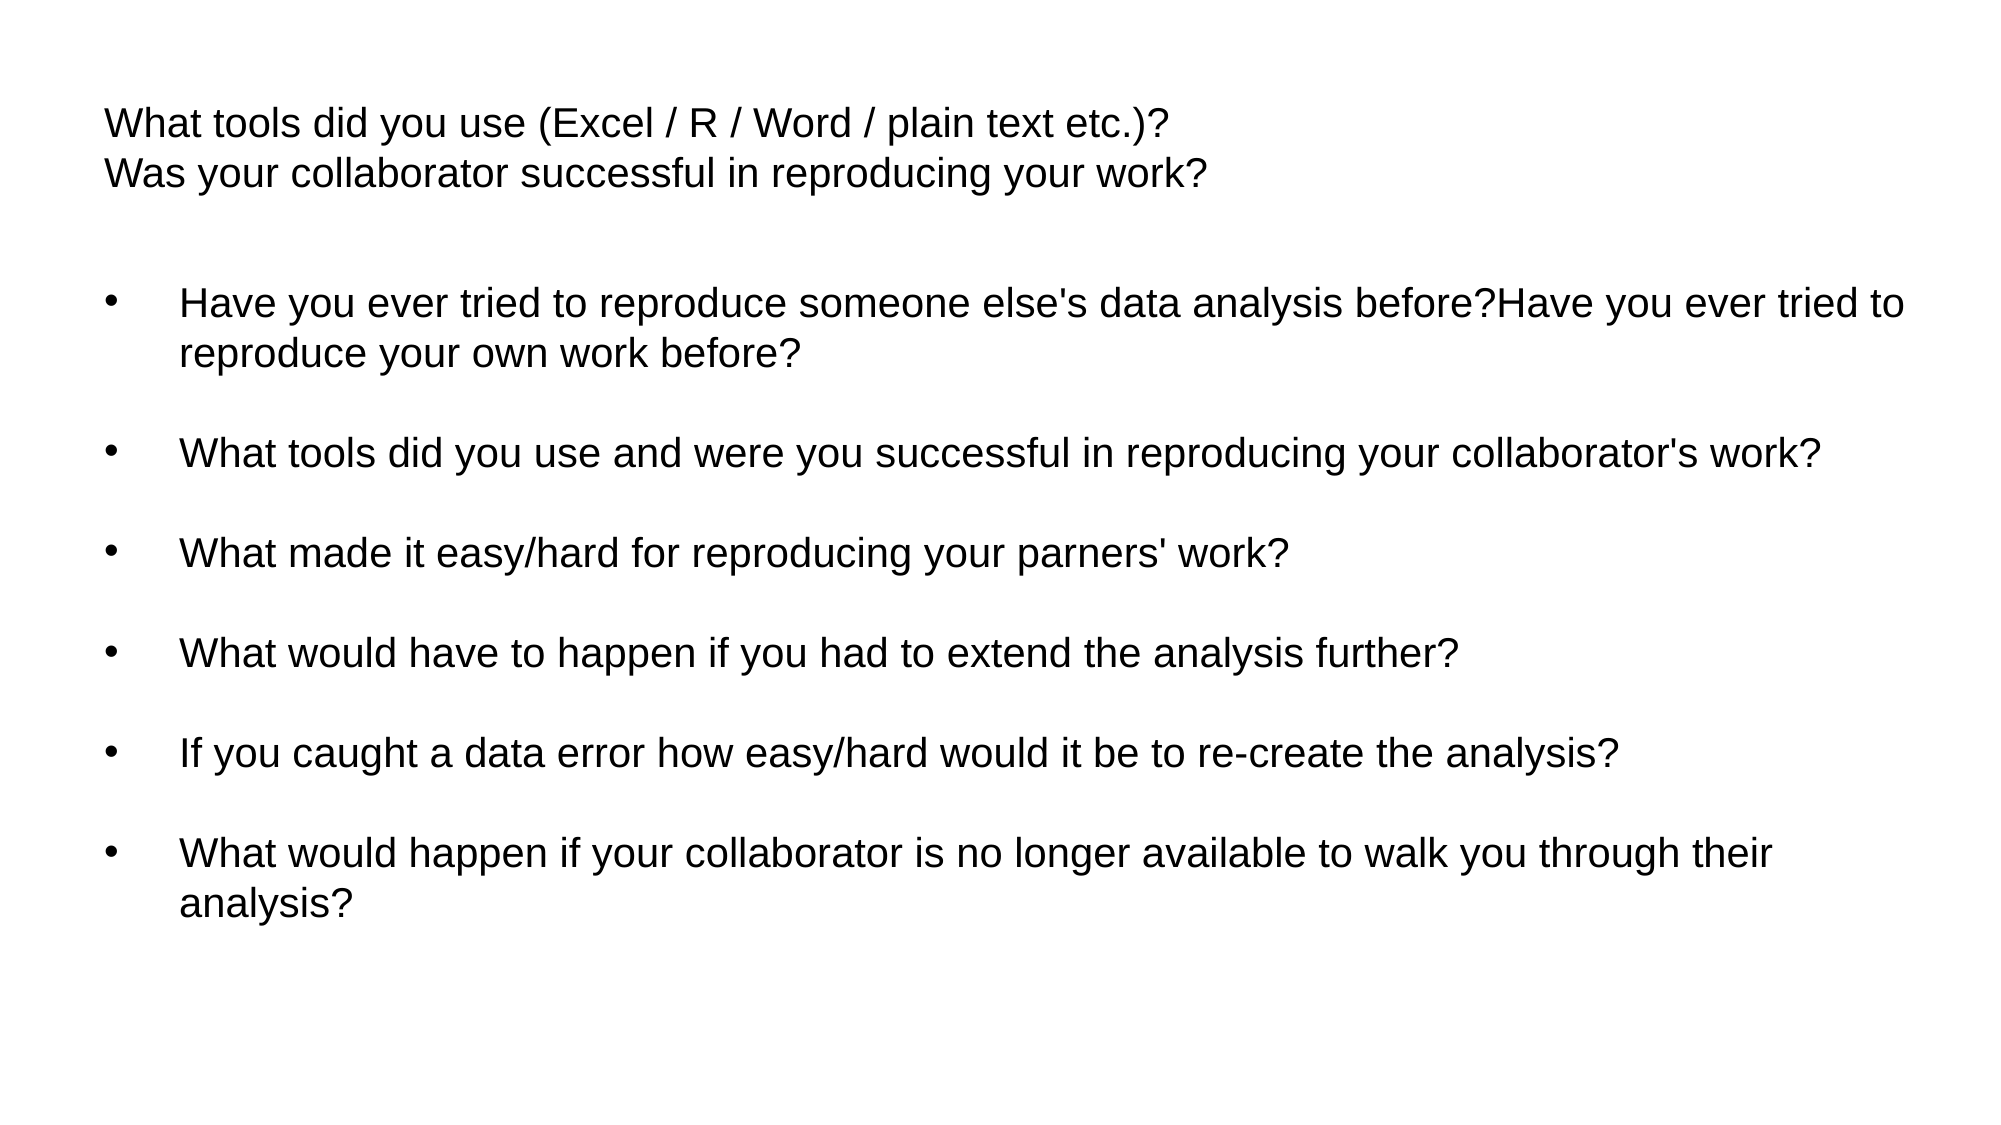

What tools did you use (Excel / R / Word / plain text etc.)?
Was your collaborator successful in reproducing your work?
Have you ever tried to reproduce someone else's data analysis before?Have you ever tried to reproduce your own work before?

What tools did you use and were you successful in reproducing your collaborator's work?

What made it easy/hard for reproducing your parners' work?

What would have to happen if you had to extend the analysis further?

If you caught a data error how easy/hard would it be to re-create the analysis?

What would happen if your collaborator is no longer available to walk you through their analysis?